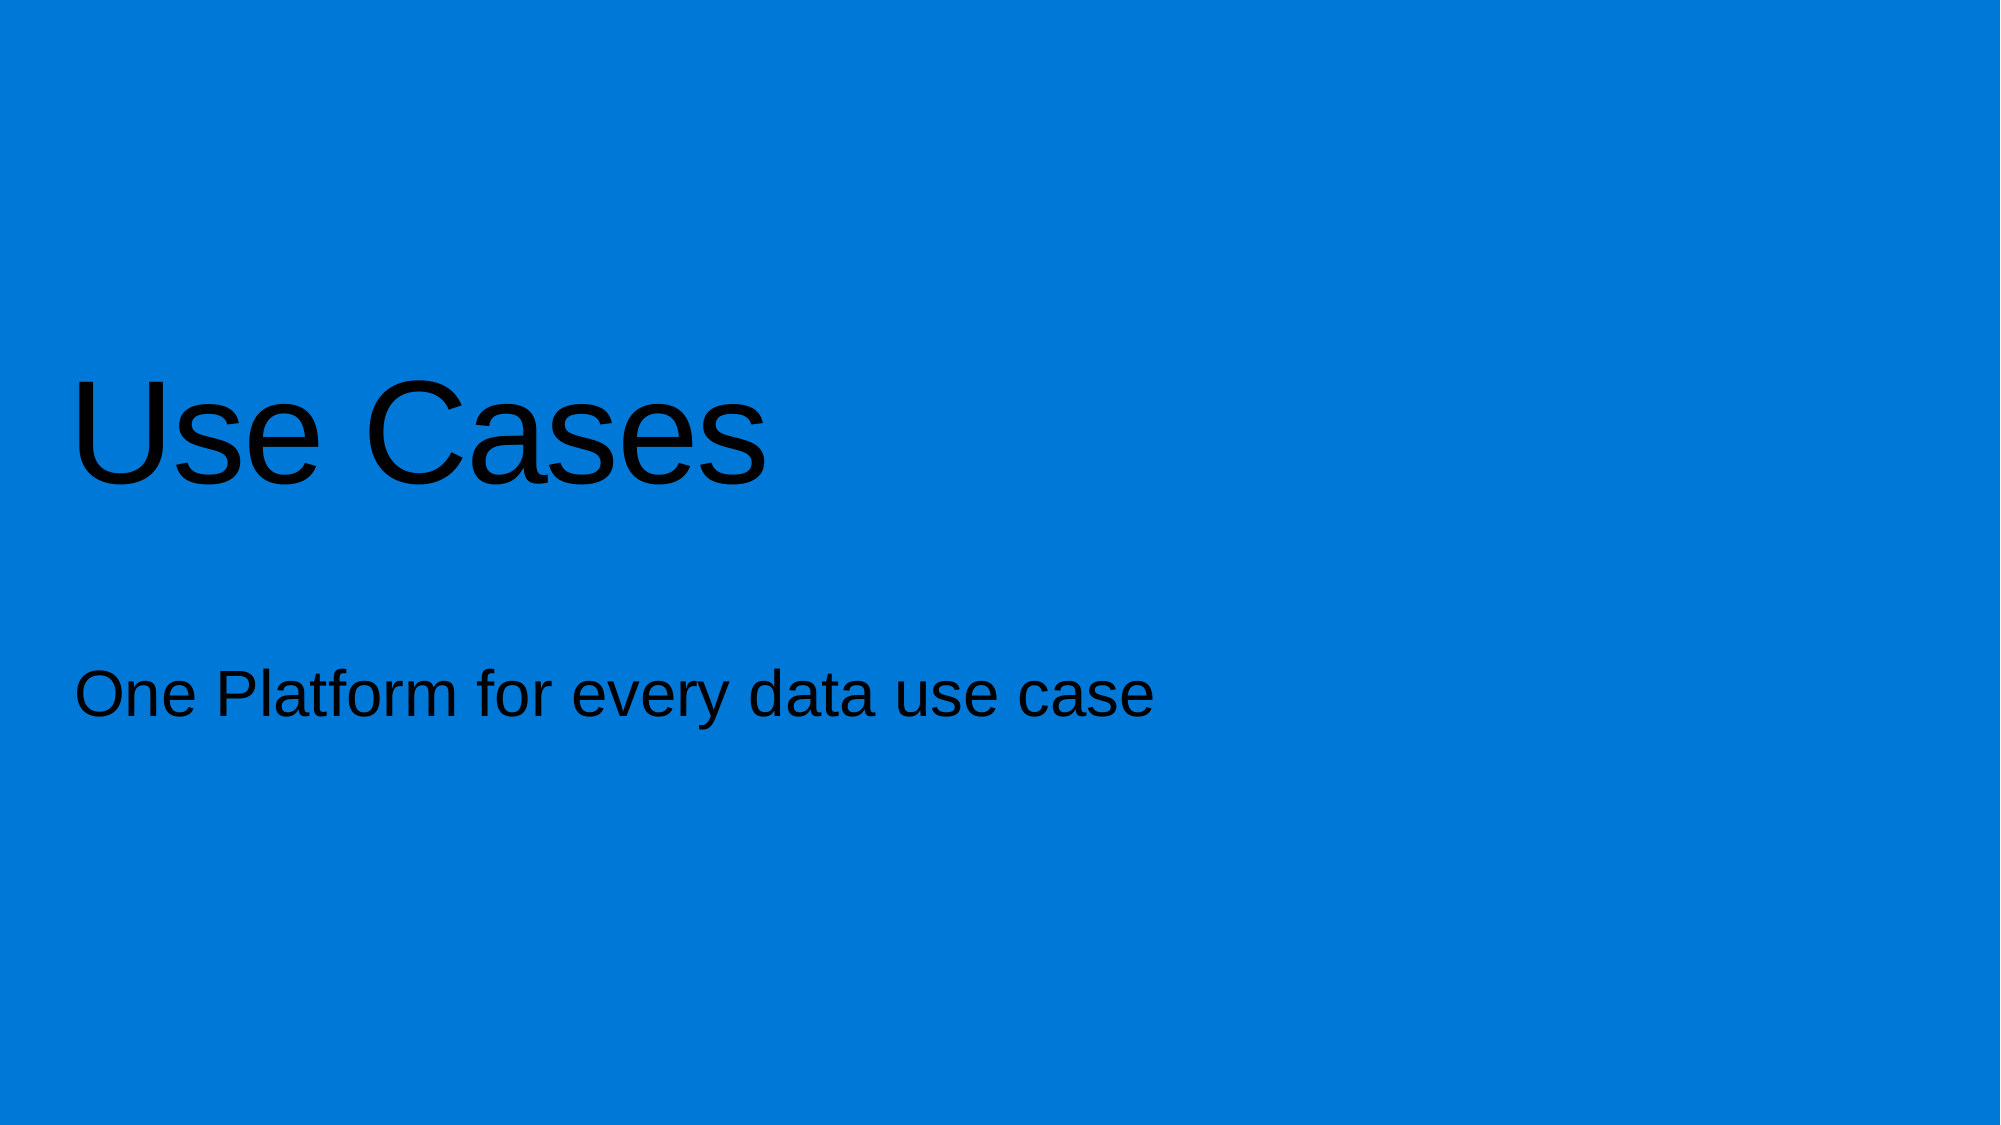

# Use Cases
One Platform for every data use case